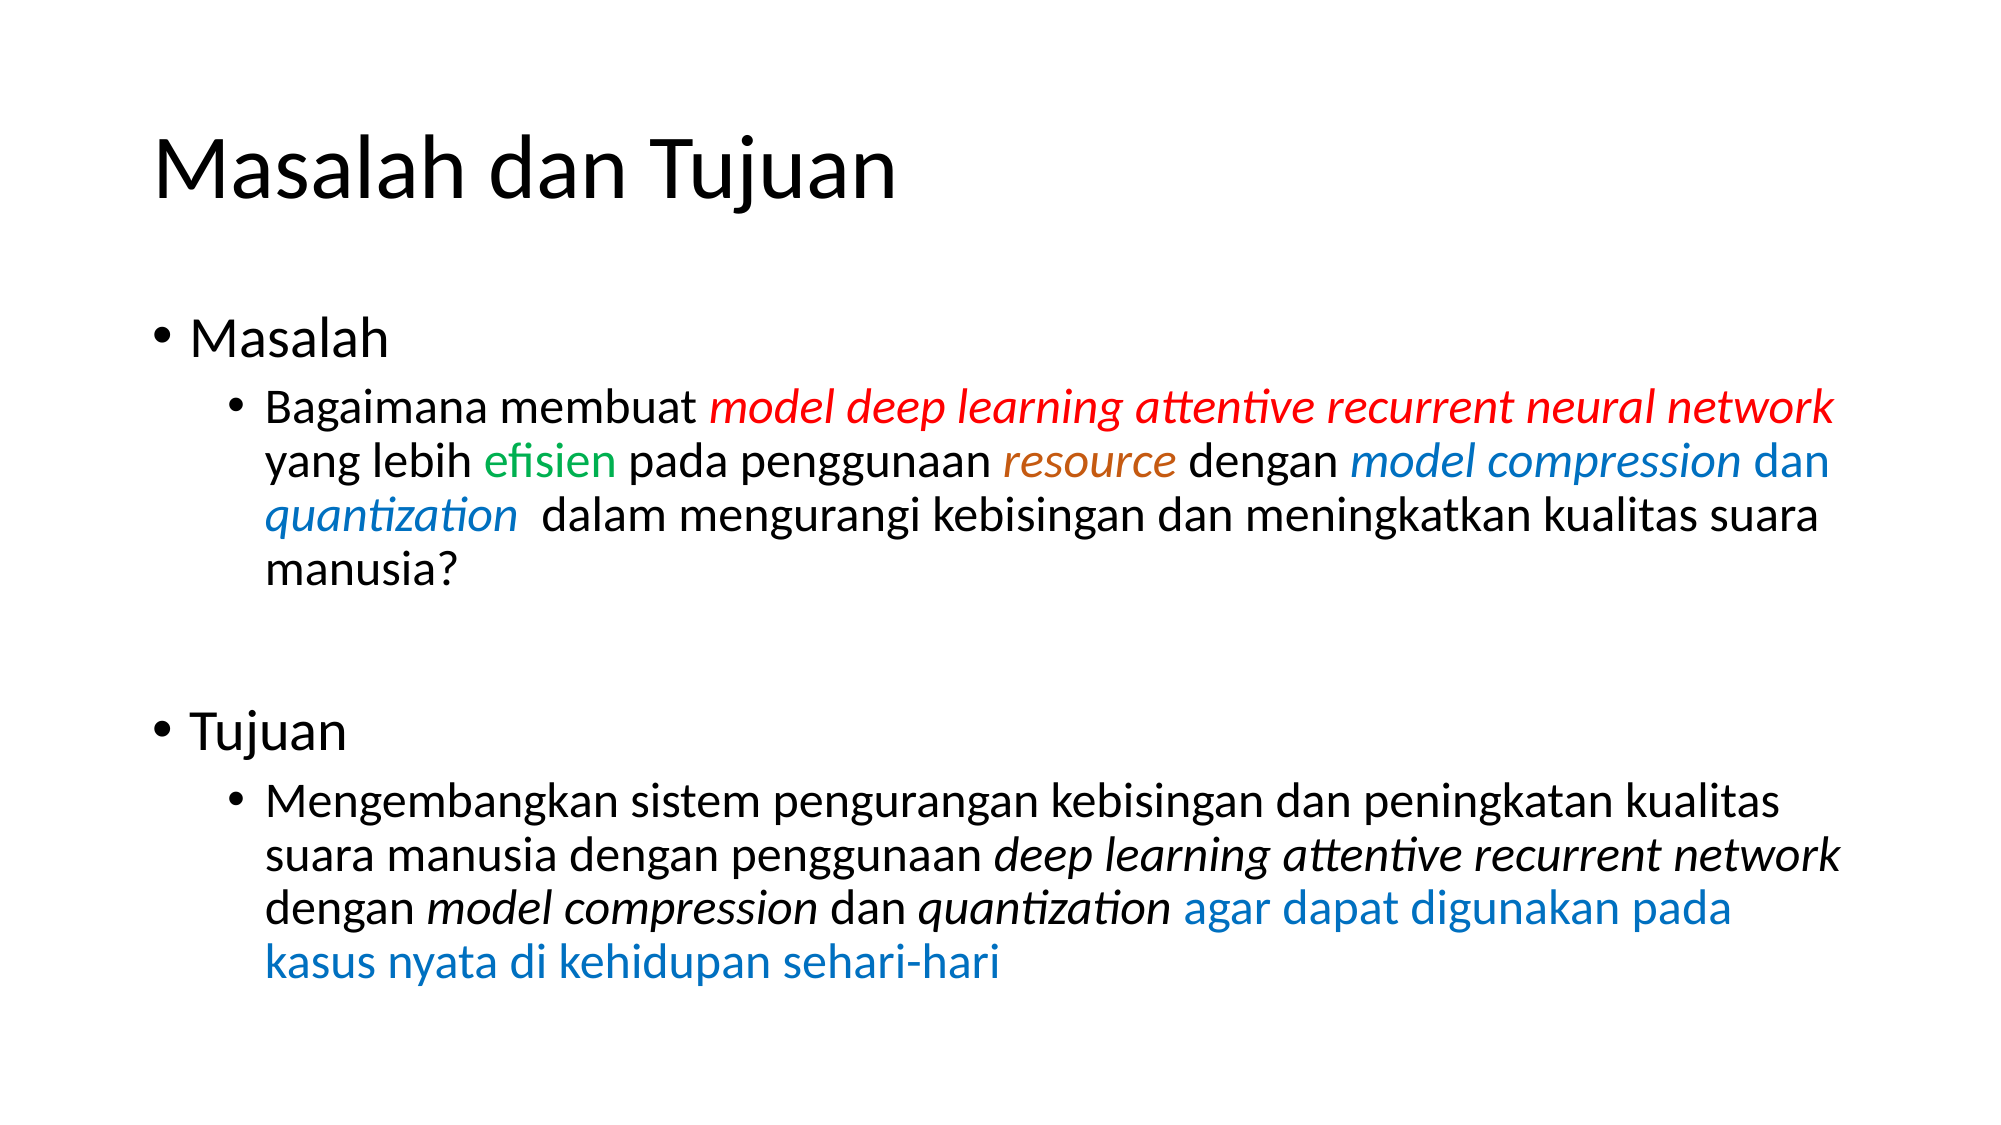

# Masalah dan Tujuan
Masalah
Bagaimana membuat model deep learning attentive recurrent neural network yang lebih efisien pada penggunaan resource dengan model compression dan quantization  dalam mengurangi kebisingan dan meningkatkan kualitas suara manusia?

Tujuan
Mengembangkan sistem pengurangan kebisingan dan peningkatan kualitas suara manusia dengan penggunaan deep learning attentive recurrent network dengan model compression dan quantization agar dapat digunakan pada kasus nyata di kehidupan sehari-hari